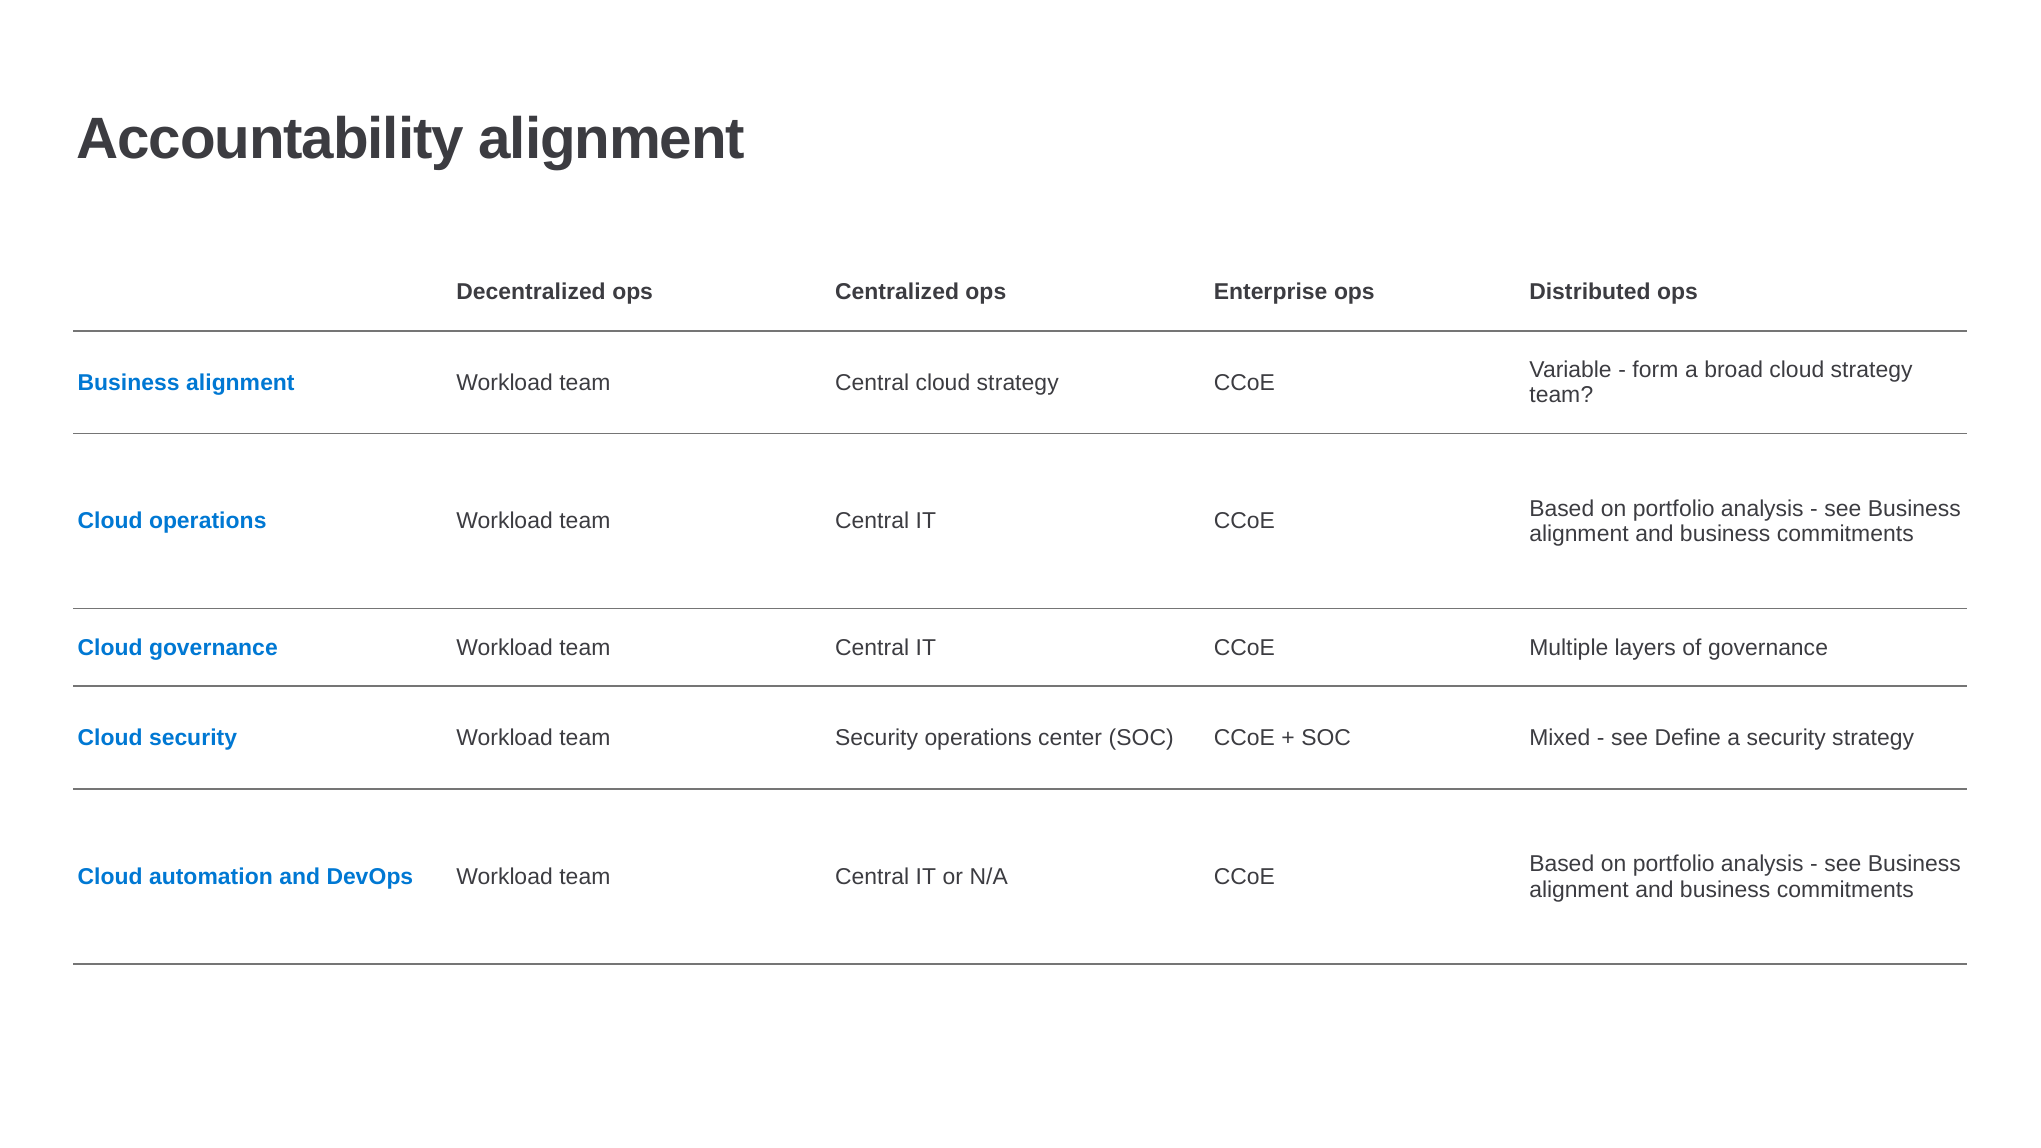

# Accountability alignment
|  | Decentralized ops | Centralized ops | Enterprise ops | Distributed ops |
| --- | --- | --- | --- | --- |
| Business alignment | Workload team | Central cloud strategy | CCoE | Variable - form a broad cloud strategy team? |
| Cloud operations | Workload team | Central IT | CCoE | Based on portfolio analysis - see Business alignment and business commitments |
| Cloud governance | Workload team | Central IT | CCoE | Multiple layers of governance |
| Cloud security | Workload team | Security operations center (SOC) | CCoE + SOC | Mixed - see Define a security strategy |
| Cloud automation and DevOps | Workload team | Central IT or N/A | CCoE | Based on portfolio analysis - see Business alignment and business commitments |